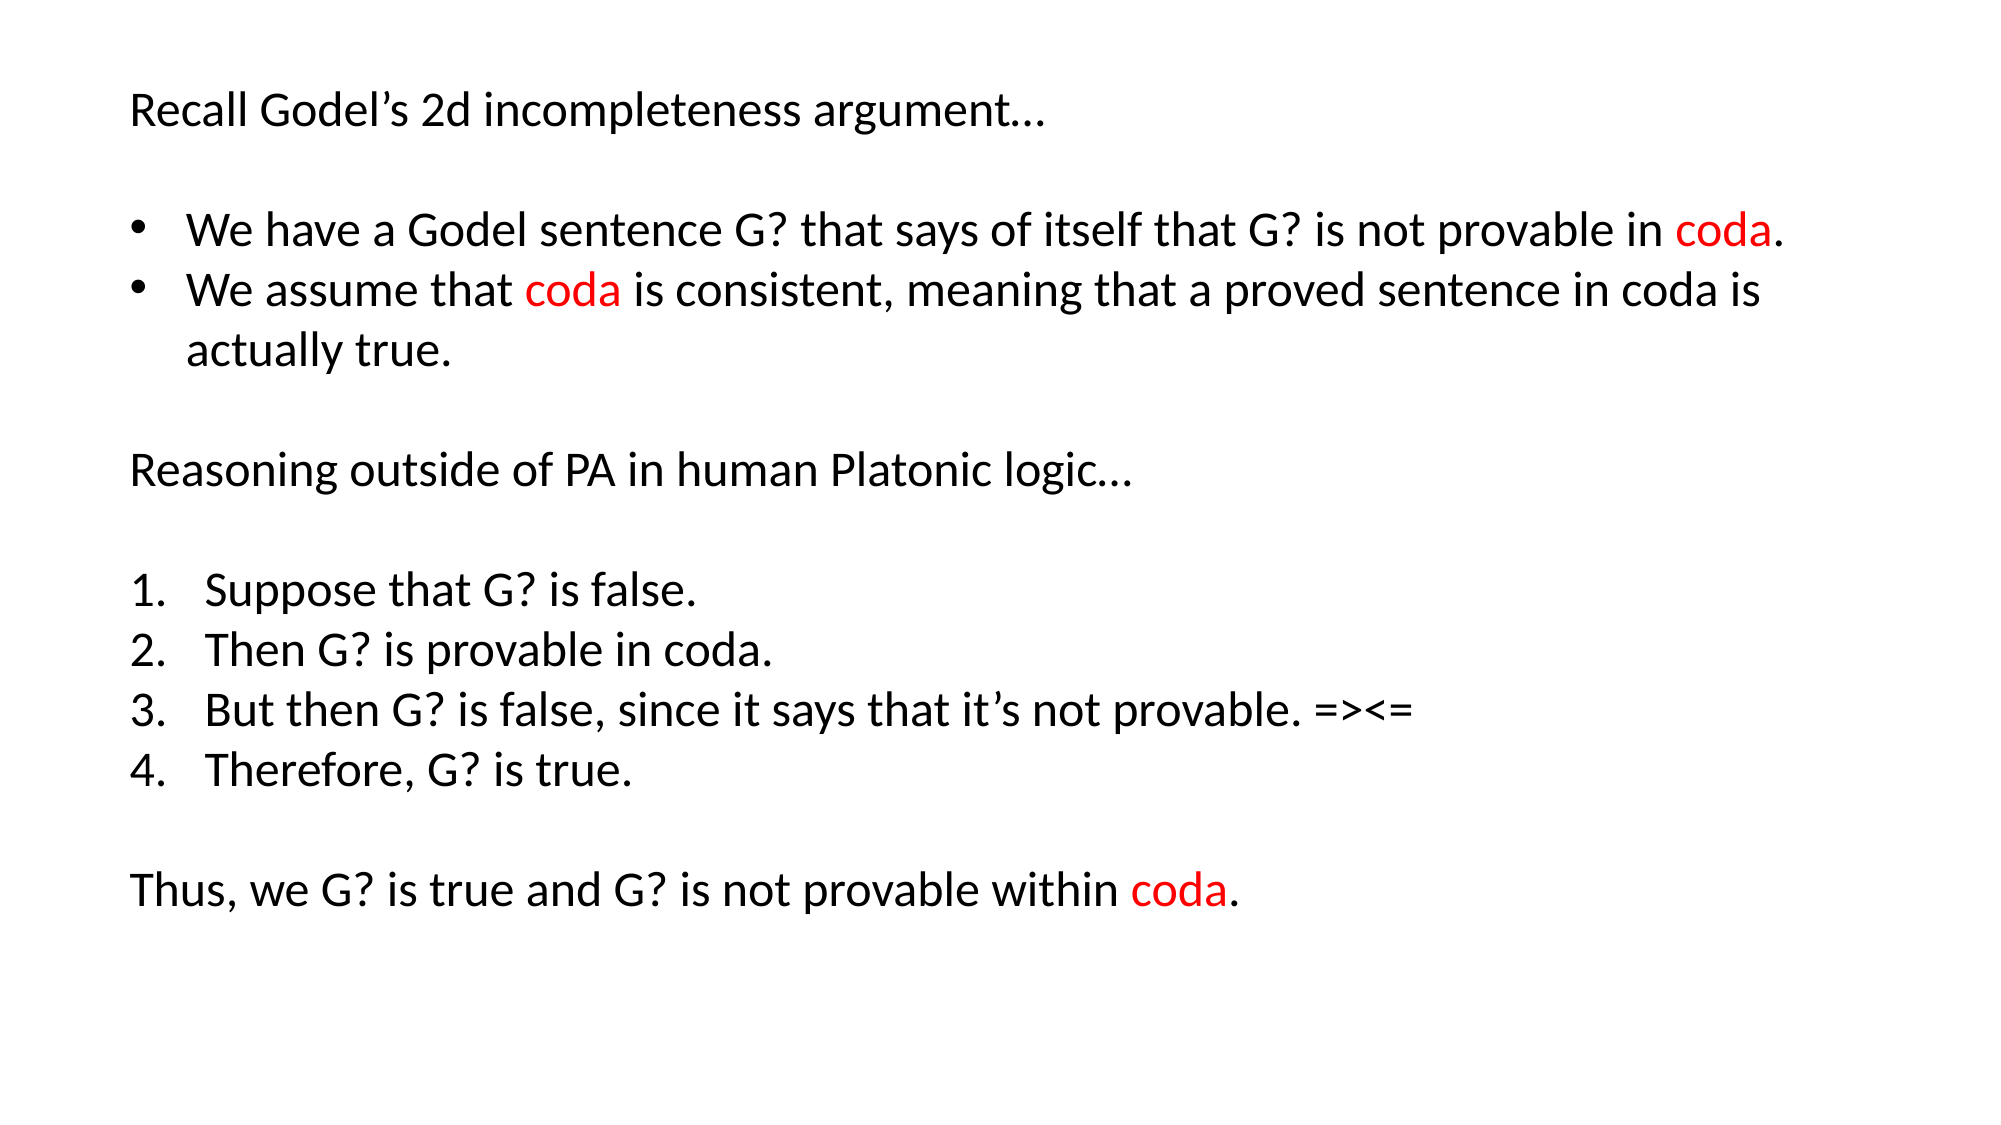

Recall Godel’s 2d incompleteness argument…

We have a Godel sentence G? that says of itself that G? is not provable in coda.
We assume that coda is consistent, meaning that a proved sentence in coda is actually true.

Reasoning outside of PA in human Platonic logic…

Suppose that G? is false.
Then G? is provable in coda.
But then G? is false, since it says that it’s not provable. =><=
Therefore, G? is true.

Thus, we G? is true and G? is not provable within coda.